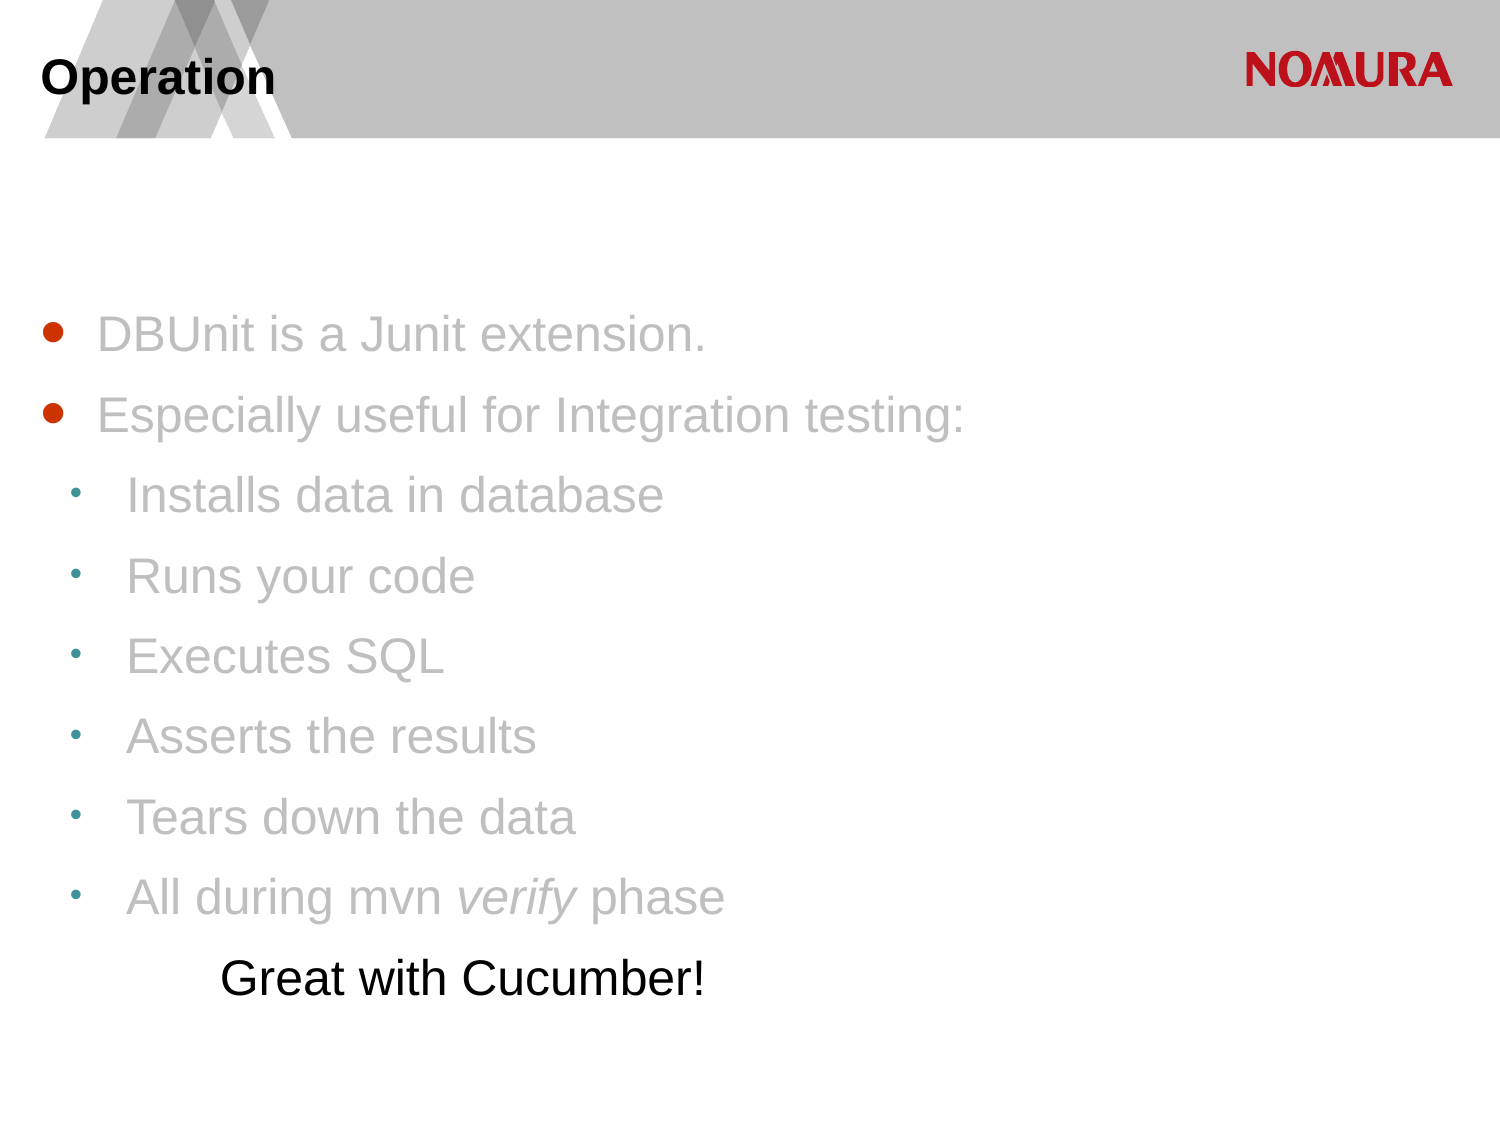

Operation
DBUnit is a Junit extension.
Especially useful for Integration testing:
Installs data in database
Runs your code
Executes SQL
Asserts the results
Tears down the data
All during mvn verify phase
	Great with Cucumber!